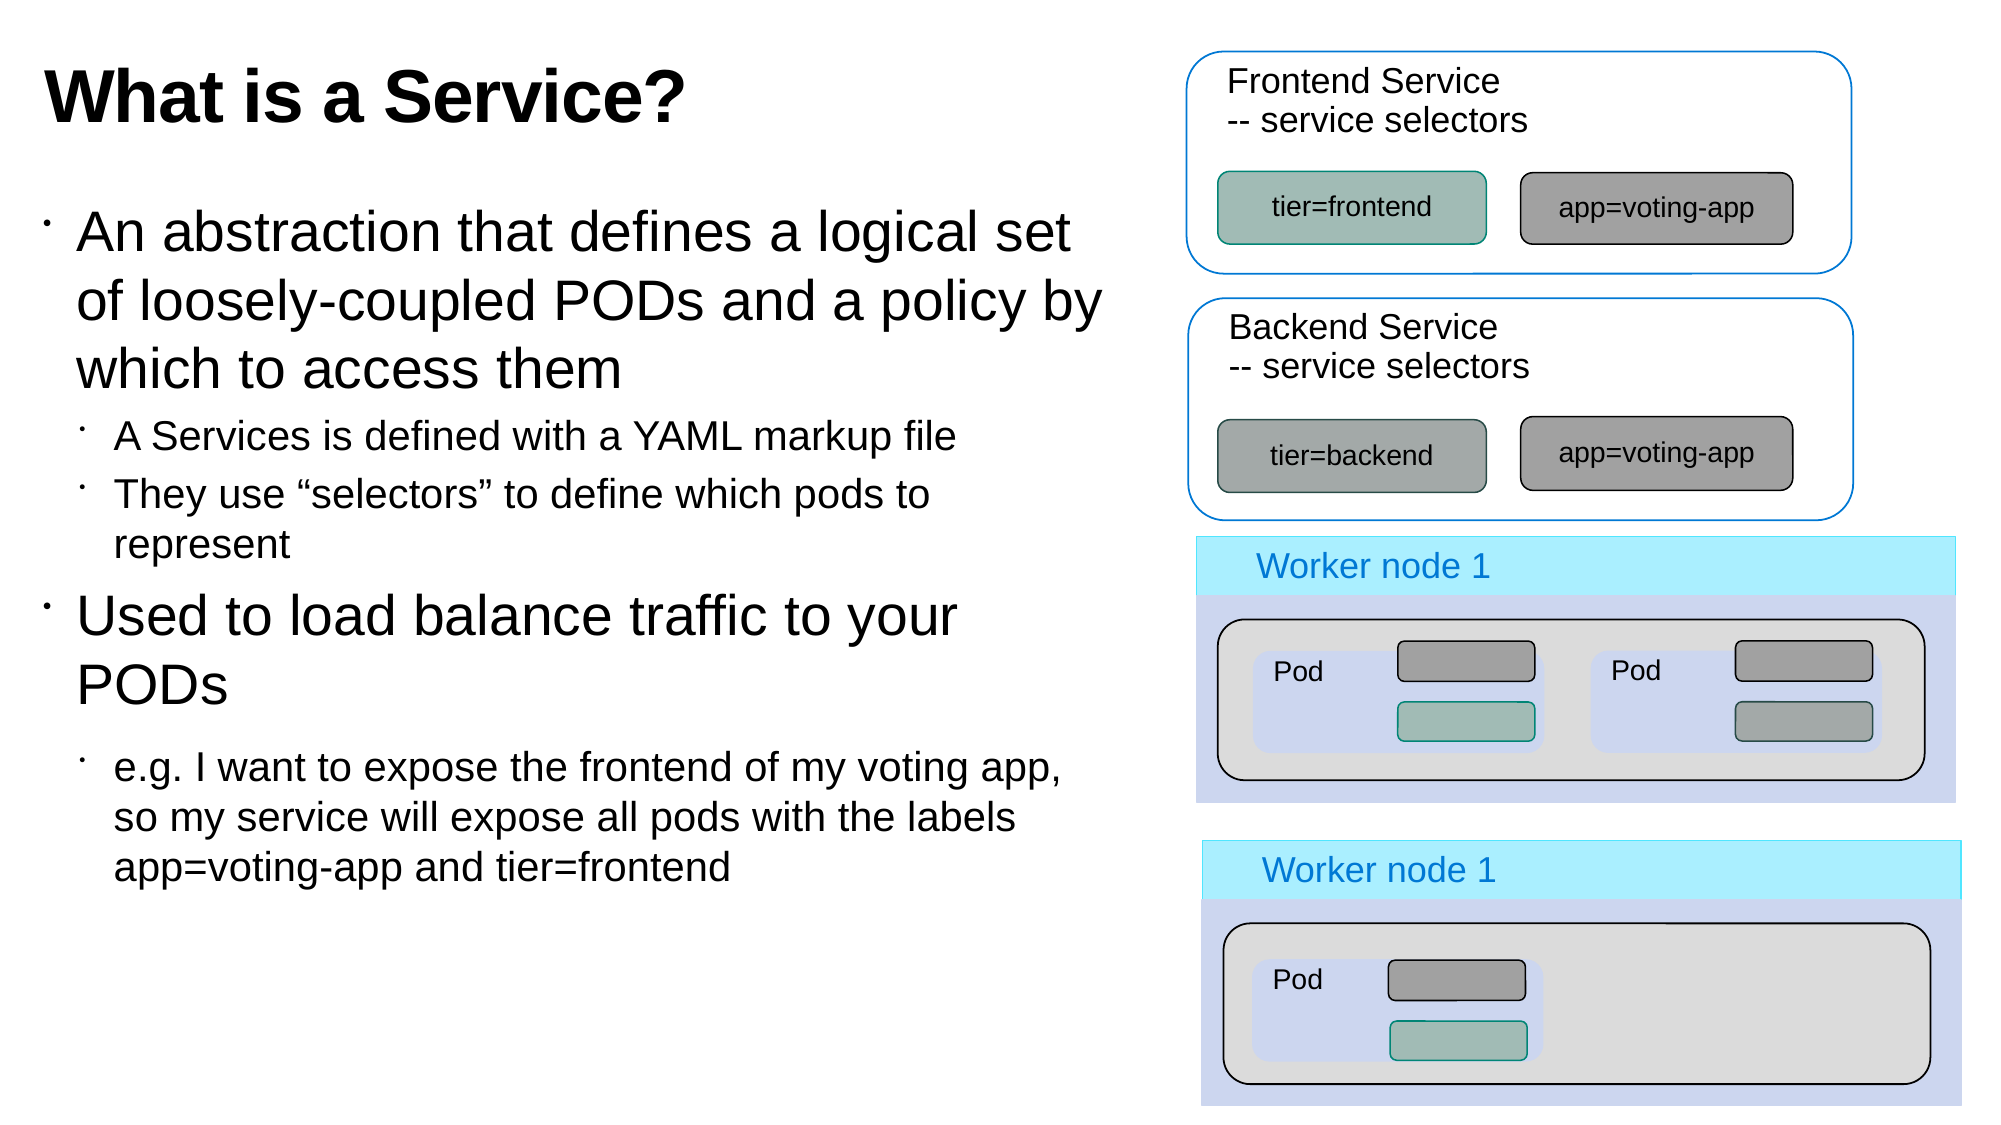

# What is a Service?
Frontend Service
-- service selectors
tier=frontend
app=voting-app
An abstraction that defines a logical set of loosely-coupled PODs and a policy by which to access them
A Services is defined with a YAML markup file
They use “selectors” to define which pods to represent
Used to load balance traffic to your PODs
e.g. I want to expose the frontend of my voting app, so my service will expose all pods with the labels app=voting-app and tier=frontend

Backend Service
-- service selectors
app=voting-app
tier=backend
Worker node 1

Pod
Pod

Worker node 1

Pod